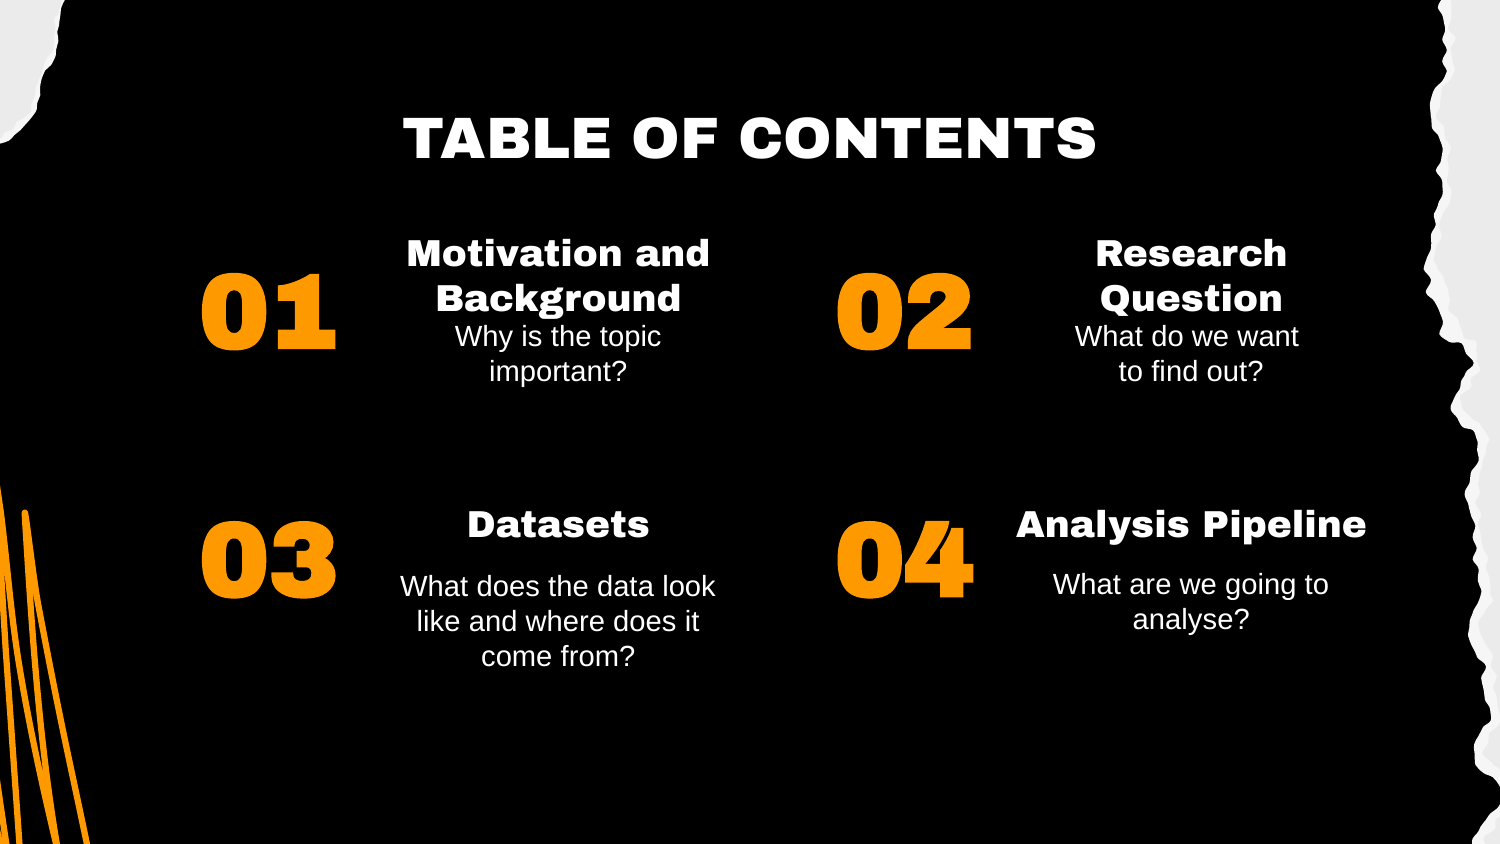

TABLE OF CONTENTS
Motivation and Background
# Research Question
01
02
Why is the topic important?
What do we want
to find out?
Datasets
Analysis Pipeline
03
04
What are we going to analyse?
What does the data look like and where does it come from?